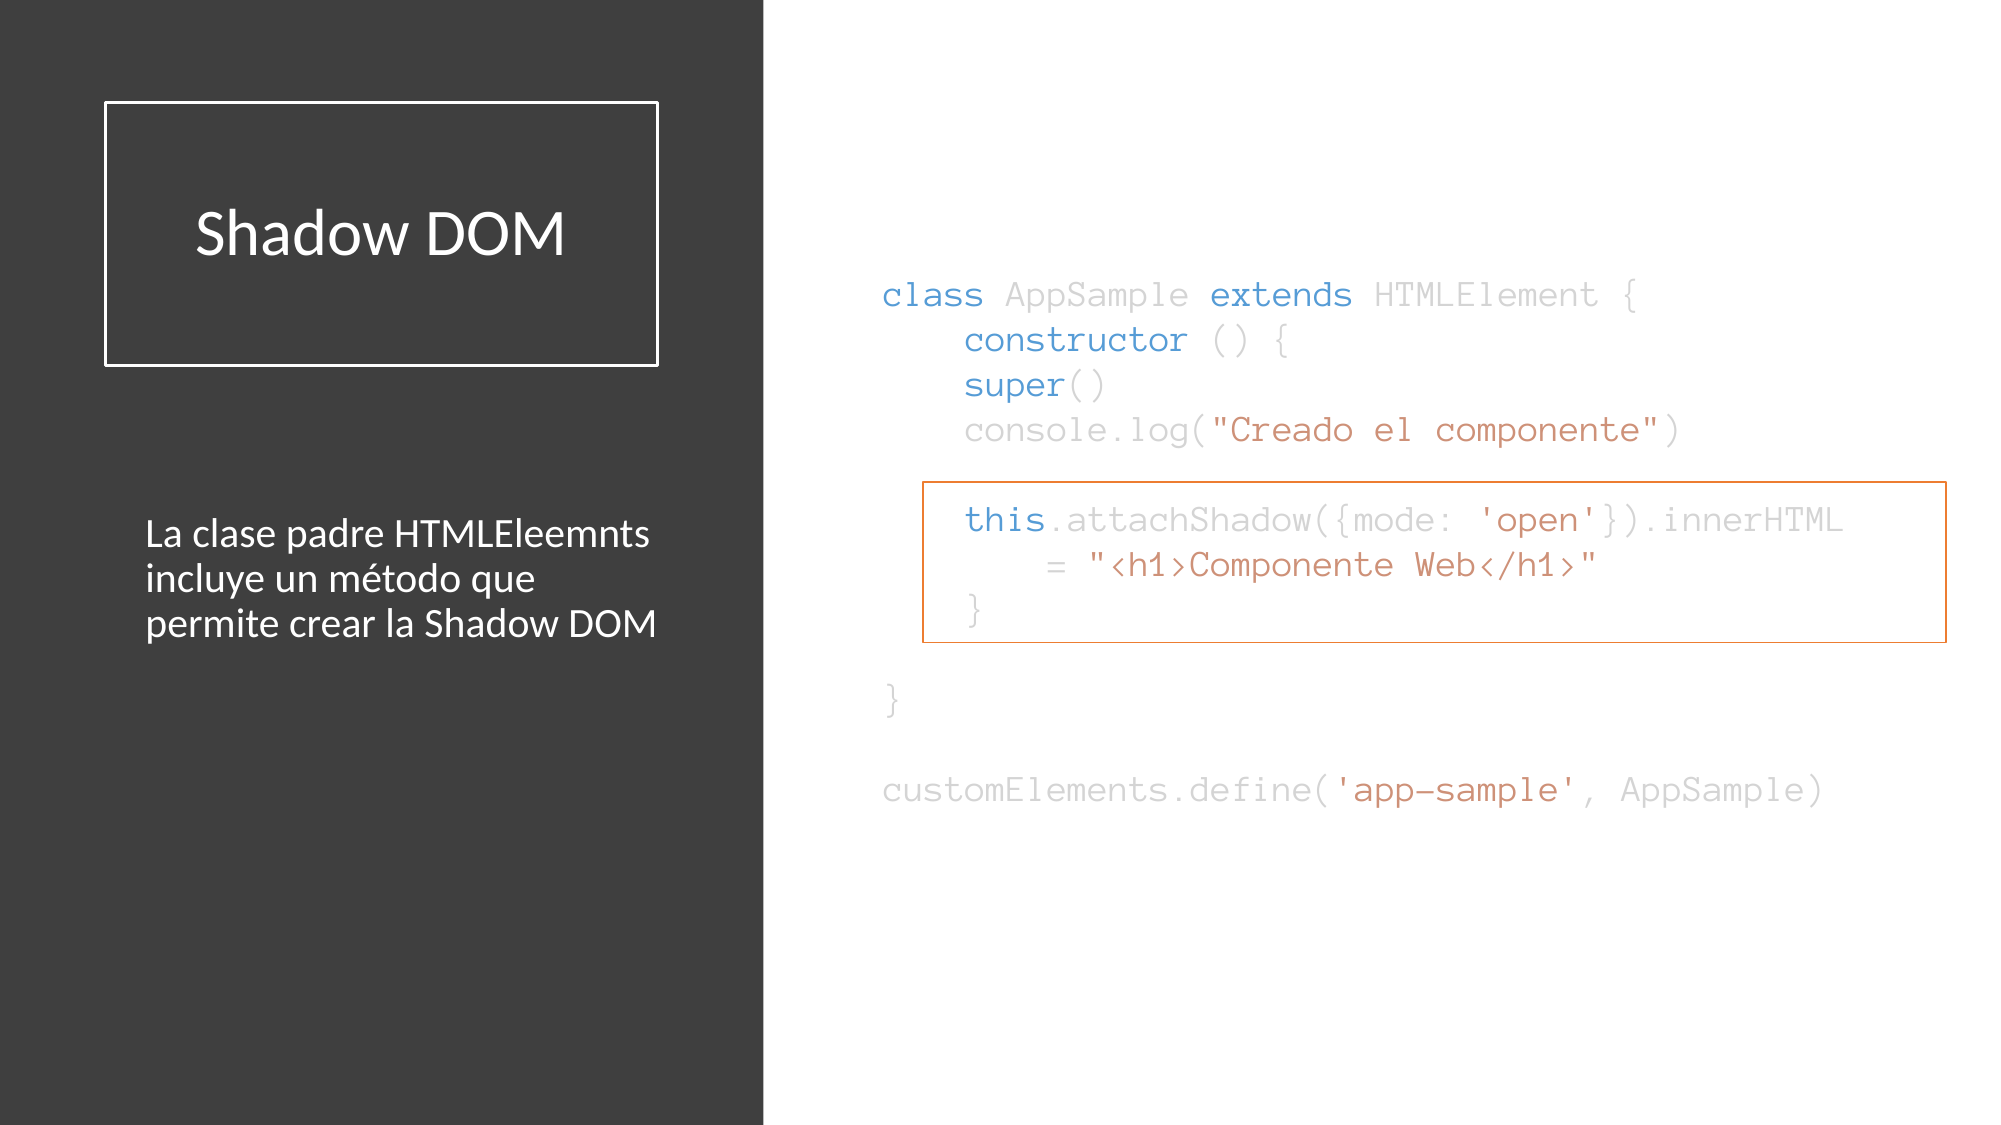

# Shadow DOM
class AppSample extends HTMLElement {
    constructor () {
    super()
    console.log("Creado el componente")
    this.attachShadow({mode: 'open'}).innerHTML
        = "<h1>Componente Web</h1>"
    }

}
customElements.define('app-sample', AppSample)

La clase padre HTMLEleemnts incluye un método que permite crear la Shadow DOM